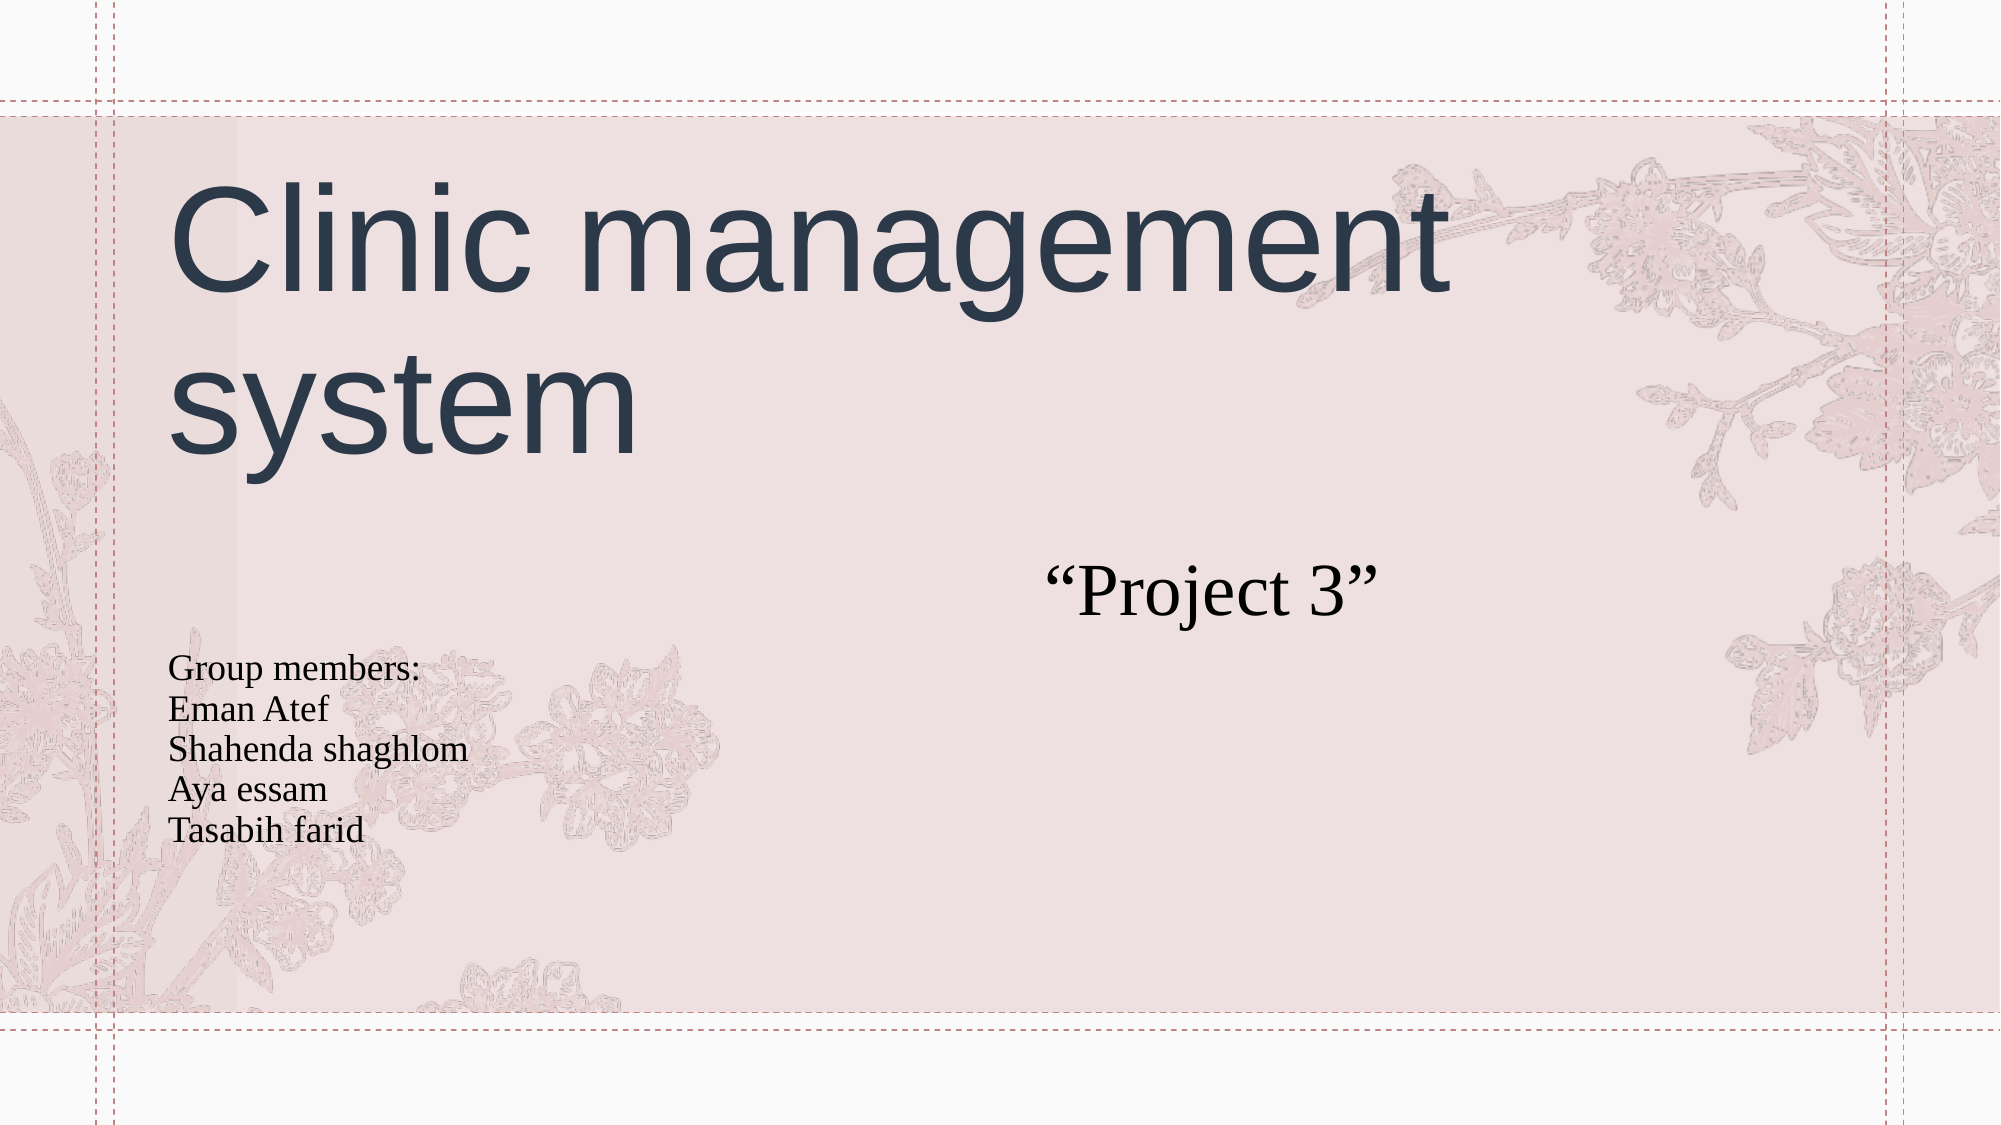

# Clinic management system “Project 3” Group members: Eman Atef Shahenda shaghlom Aya essam Tasabih farid